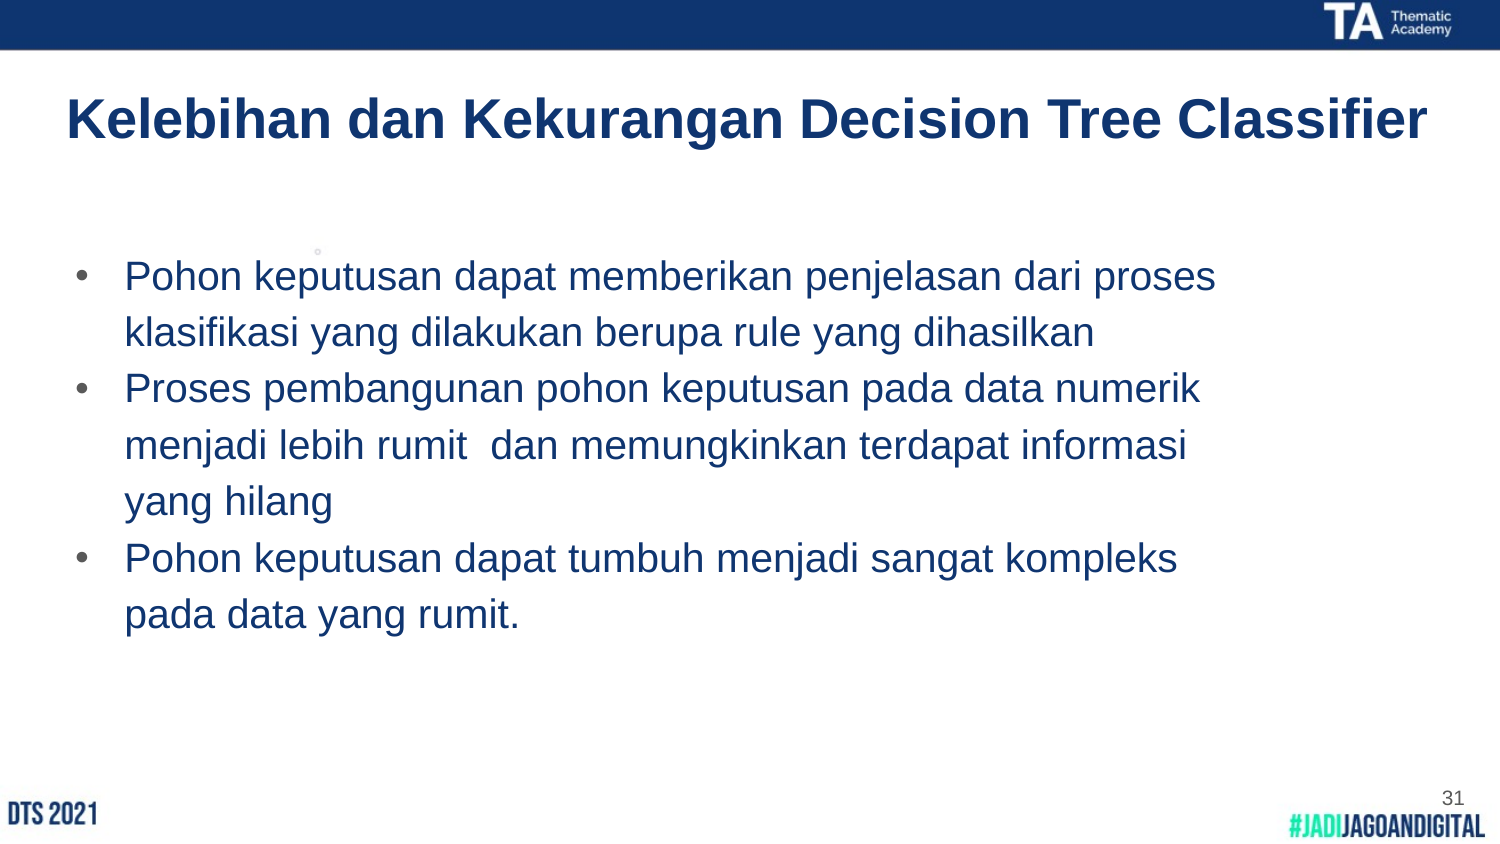

# Kelebihan dan Kekurangan Decision Tree Classifier
Pohon keputusan dapat memberikan penjelasan dari proses klasifikasi yang dilakukan berupa rule yang dihasilkan
Proses pembangunan pohon keputusan pada data numerik menjadi lebih rumit  dan memungkinkan terdapat informasi yang hilang
Pohon keputusan dapat tumbuh menjadi sangat kompleks pada data yang rumit.

31